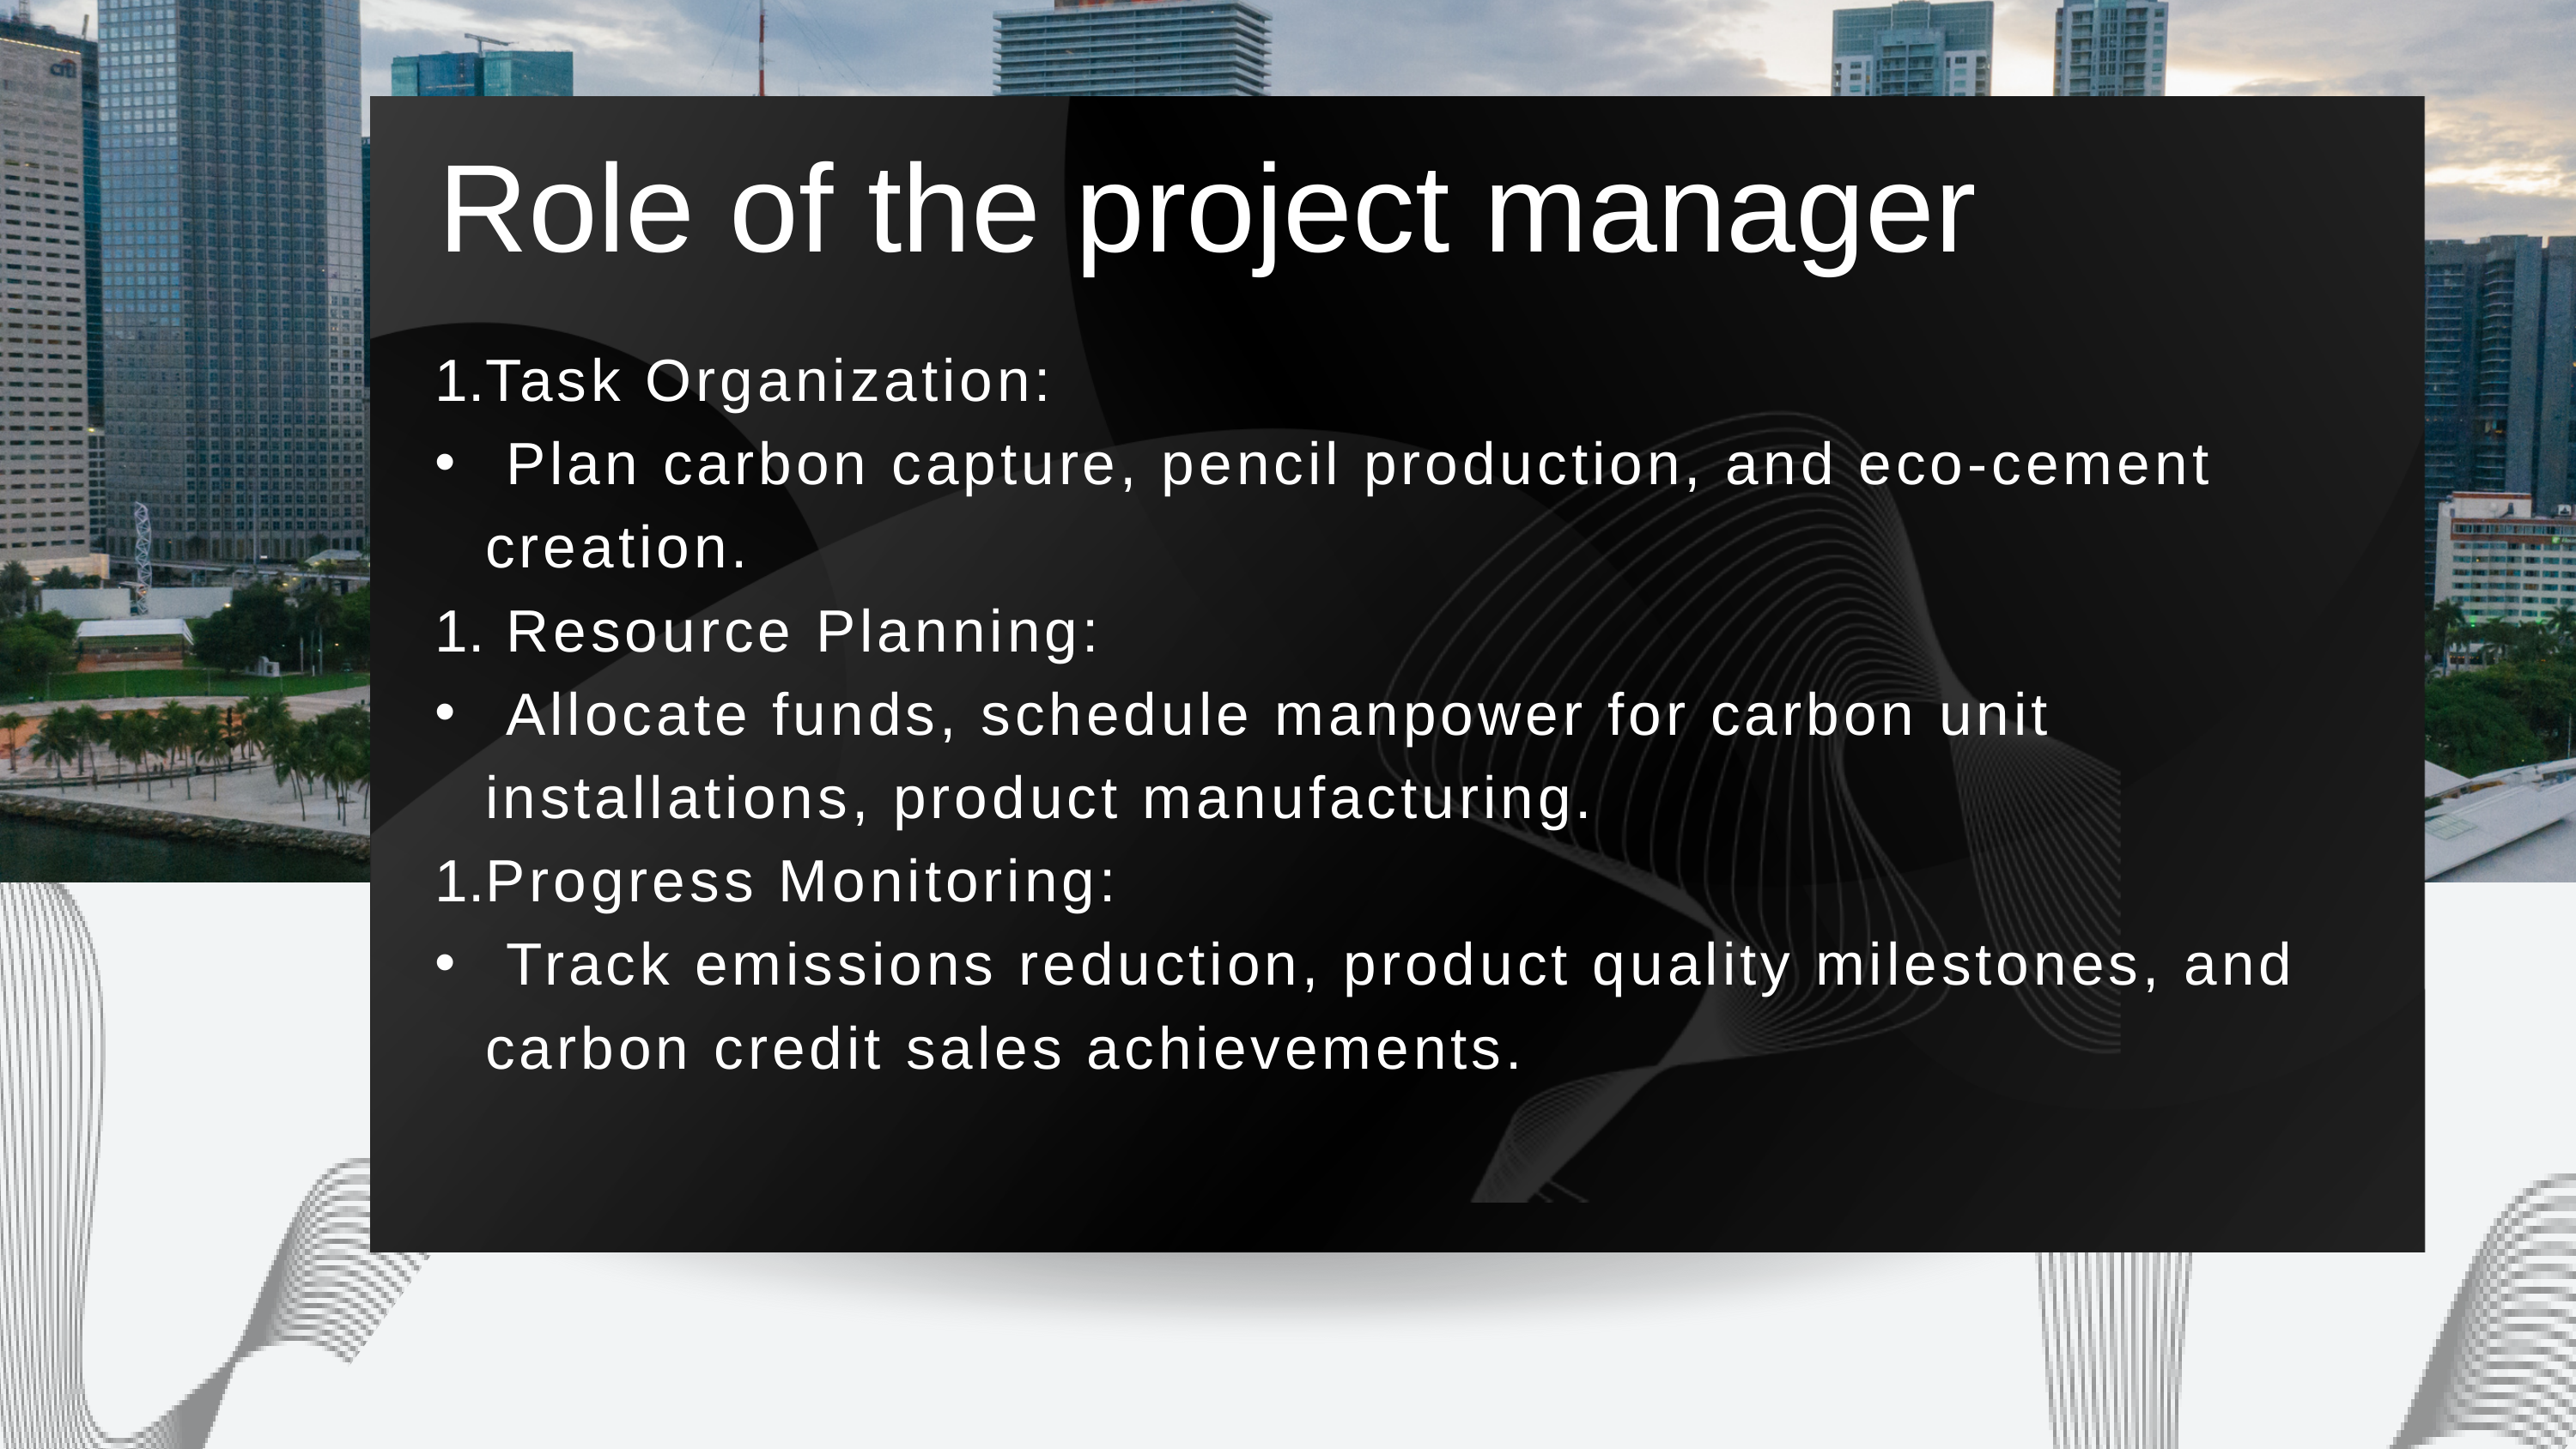

Role of the project manager
Task Organization:
 Plan carbon capture, pencil production, and eco-cement creation.
 Resource Planning:
 Allocate funds, schedule manpower for carbon unit installations, product manufacturing.
Progress Monitoring:
 Track emissions reduction, product quality milestones, and carbon credit sales achievements.